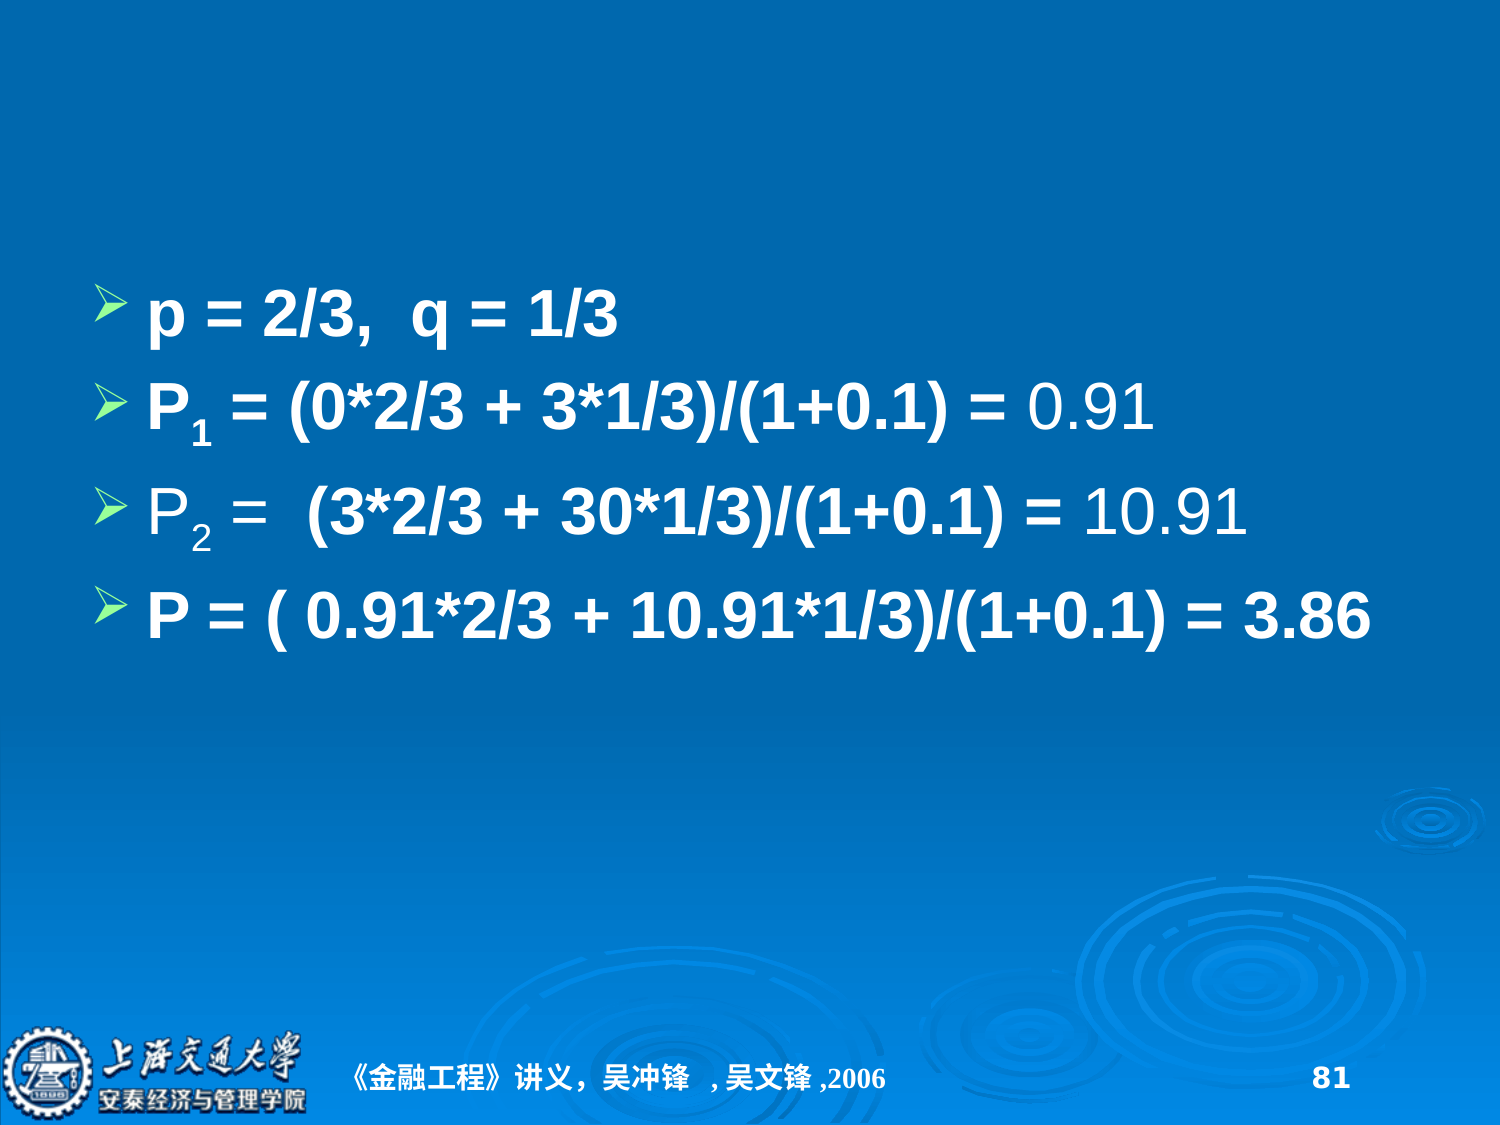

#
p = 2/3,  q = 1/3
P1 = (0*2/3 + 3*1/3)/(1+0.1) = 0.91
P2 =  (3*2/3 + 30*1/3)/(1+0.1) = 10.91
P = ( 0.91*2/3 + 10.91*1/3)/(1+0.1) = 3.86